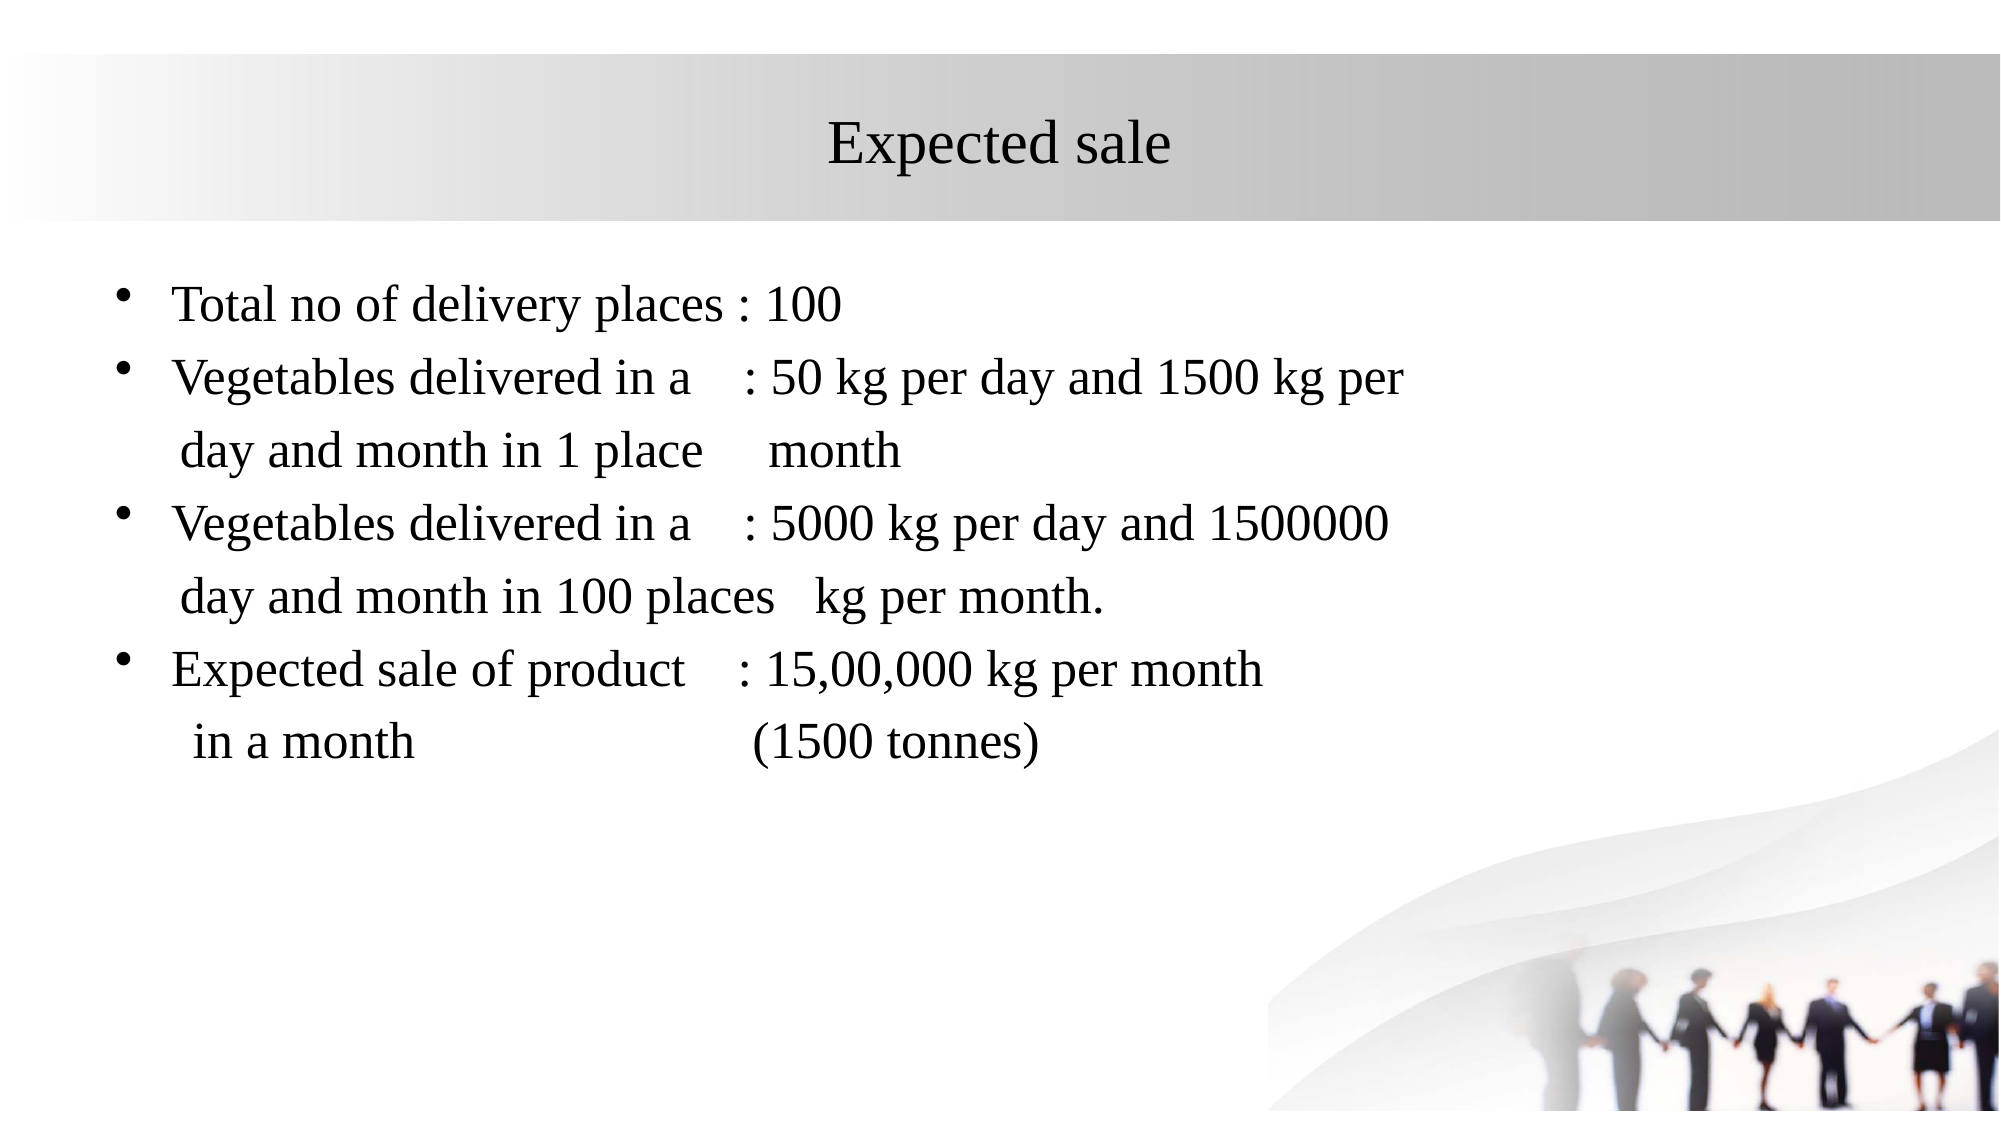

# Expected sale
Total no of delivery places : 100
Vegetables delivered in a    : 50 kg per day and 1500 kg per
     day and month in 1 place     month
Vegetables delivered in a    : 5000 kg per day and 1500000
     day and month in 100 places   kg per month.
Expected sale of product    : 15,00,000 kg per month
      in a month                          (1500 tonnes)